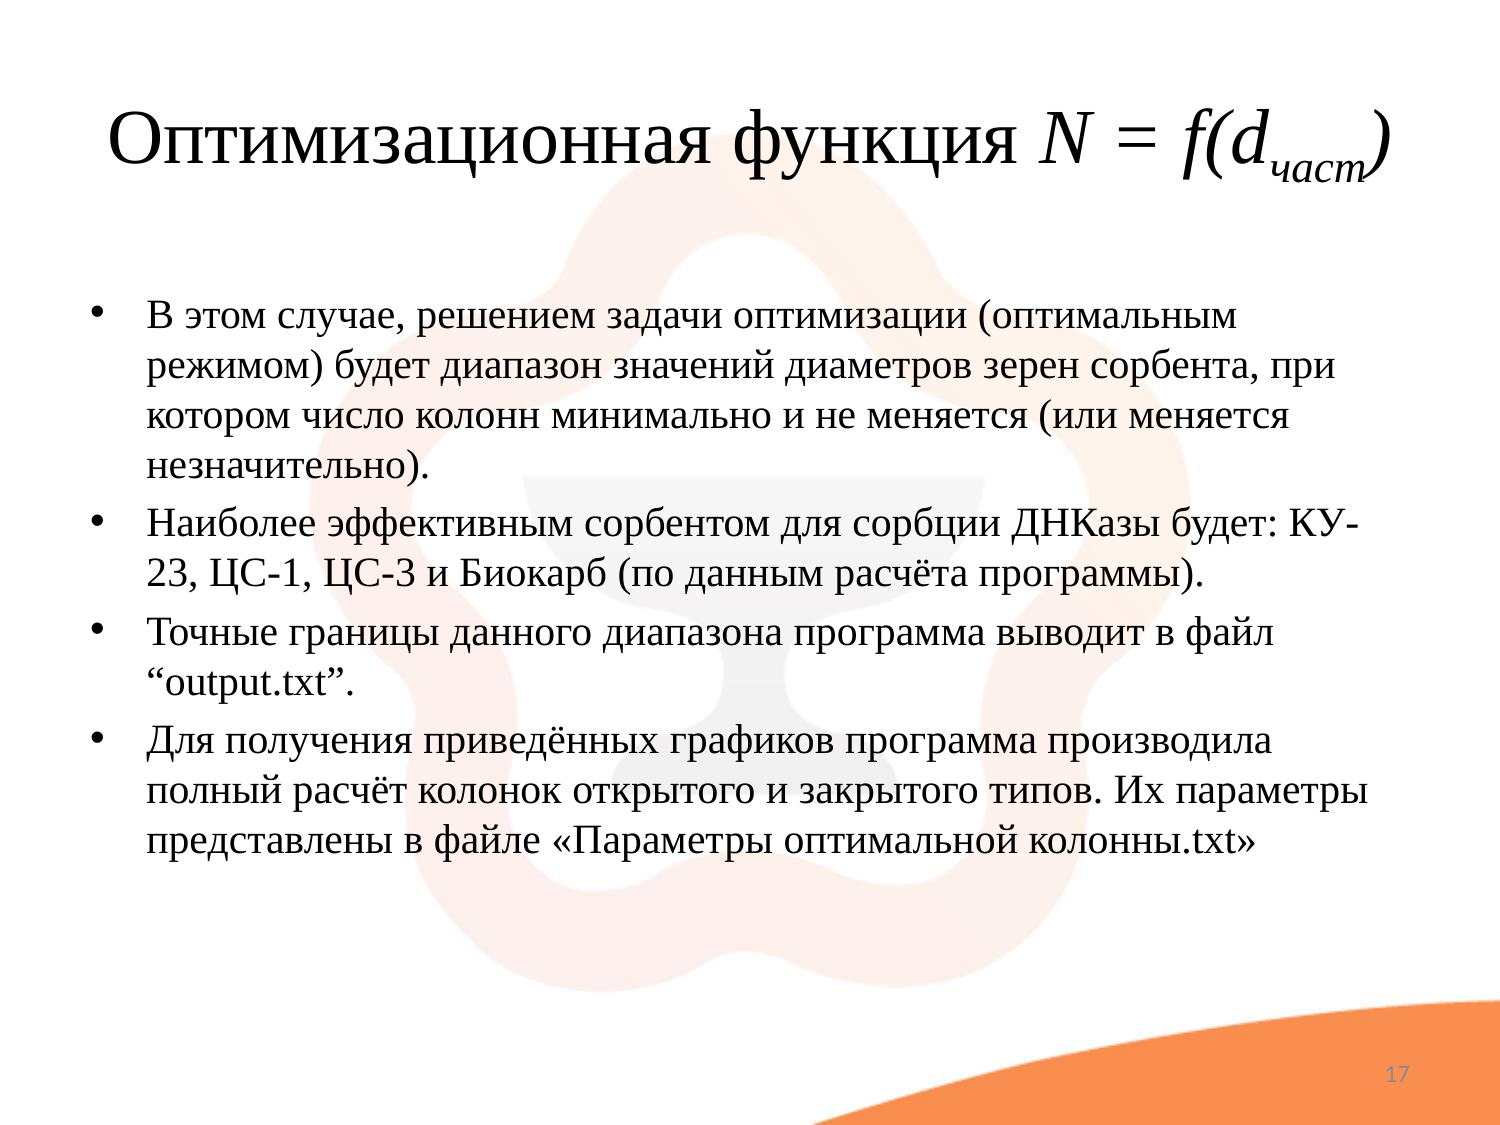

# Оптимизационная функция N = f(dчаст)
В этом случае, решением задачи оптимизации (оптимальным режимом) будет диапазон значений диаметров зерен сорбента, при котором число колонн минимально и не меняется (или меняется незначительно).
Наиболее эффективным сорбентом для сорбции ДНКазы будет: КУ-23, ЦС-1, ЦС-3 и Биокарб (по данным расчёта программы).
Точные границы данного диапазона программа выводит в файл “output.txt”.
Для получения приведённых графиков программа производила полный расчёт колонок открытого и закрытого типов. Их параметры представлены в файле «Параметры оптимальной колонны.txt»

17